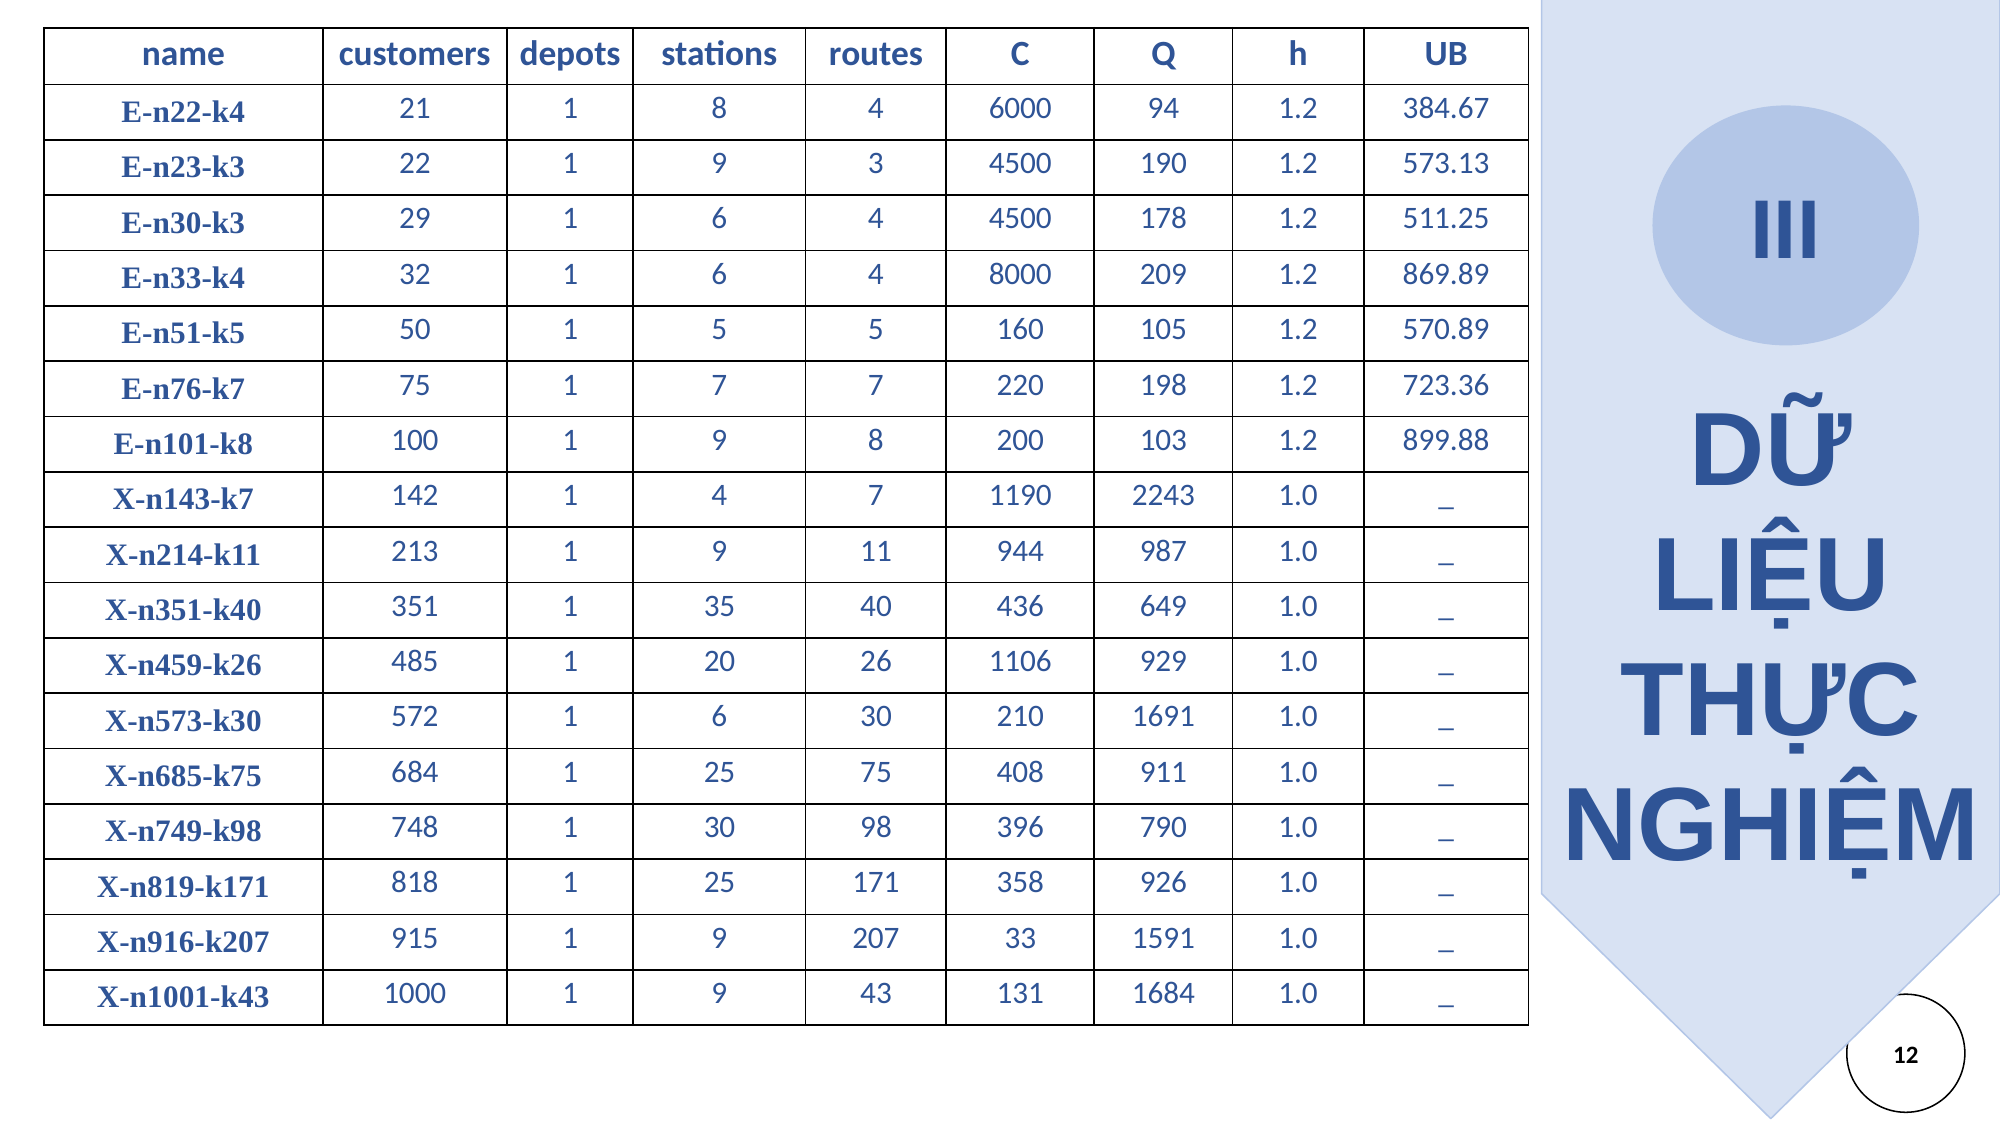

DỮ
LIỆU
THỰC
NGHIỆM
| name | customers | depots | stations | routes | C | Q | h | UB |
| --- | --- | --- | --- | --- | --- | --- | --- | --- |
| E-n22-k4 | 21 | 1 | 8 | 4 | 6000 | 94 | 1.2 | 384.67 |
| E-n23-k3 | 22 | 1 | 9 | 3 | 4500 | 190 | 1.2 | 573.13 |
| E-n30-k3 | 29 | 1 | 6 | 4 | 4500 | 178 | 1.2 | 511.25 |
| E-n33-k4 | 32 | 1 | 6 | 4 | 8000 | 209 | 1.2 | 869.89 |
| E-n51-k5 | 50 | 1 | 5 | 5 | 160 | 105 | 1.2 | 570.89 |
| E-n76-k7 | 75 | 1 | 7 | 7 | 220 | 198 | 1.2 | 723.36 |
| E-n101-k8 | 100 | 1 | 9 | 8 | 200 | 103 | 1.2 | 899.88 |
| X-n143-k7 | 142 | 1 | 4 | 7 | 1190 | 2243 | 1.0 | \_ |
| X-n214-k11 | 213 | 1 | 9 | 11 | 944 | 987 | 1.0 | \_ |
| X-n351-k40 | 351 | 1 | 35 | 40 | 436 | 649 | 1.0 | \_ |
| X-n459-k26 | 485 | 1 | 20 | 26 | 1106 | 929 | 1.0 | \_ |
| X-n573-k30 | 572 | 1 | 6 | 30 | 210 | 1691 | 1.0 | \_ |
| X-n685-k75 | 684 | 1 | 25 | 75 | 408 | 911 | 1.0 | \_ |
| X-n749-k98 | 748 | 1 | 30 | 98 | 396 | 790 | 1.0 | \_ |
| X-n819-k171 | 818 | 1 | 25 | 171 | 358 | 926 | 1.0 | \_ |
| X-n916-k207 | 915 | 1 | 9 | 207 | 33 | 1591 | 1.0 | \_ |
| X-n1001-k43 | 1000 | 1 | 9 | 43 | 131 | 1684 | 1.0 | \_ |
III
12